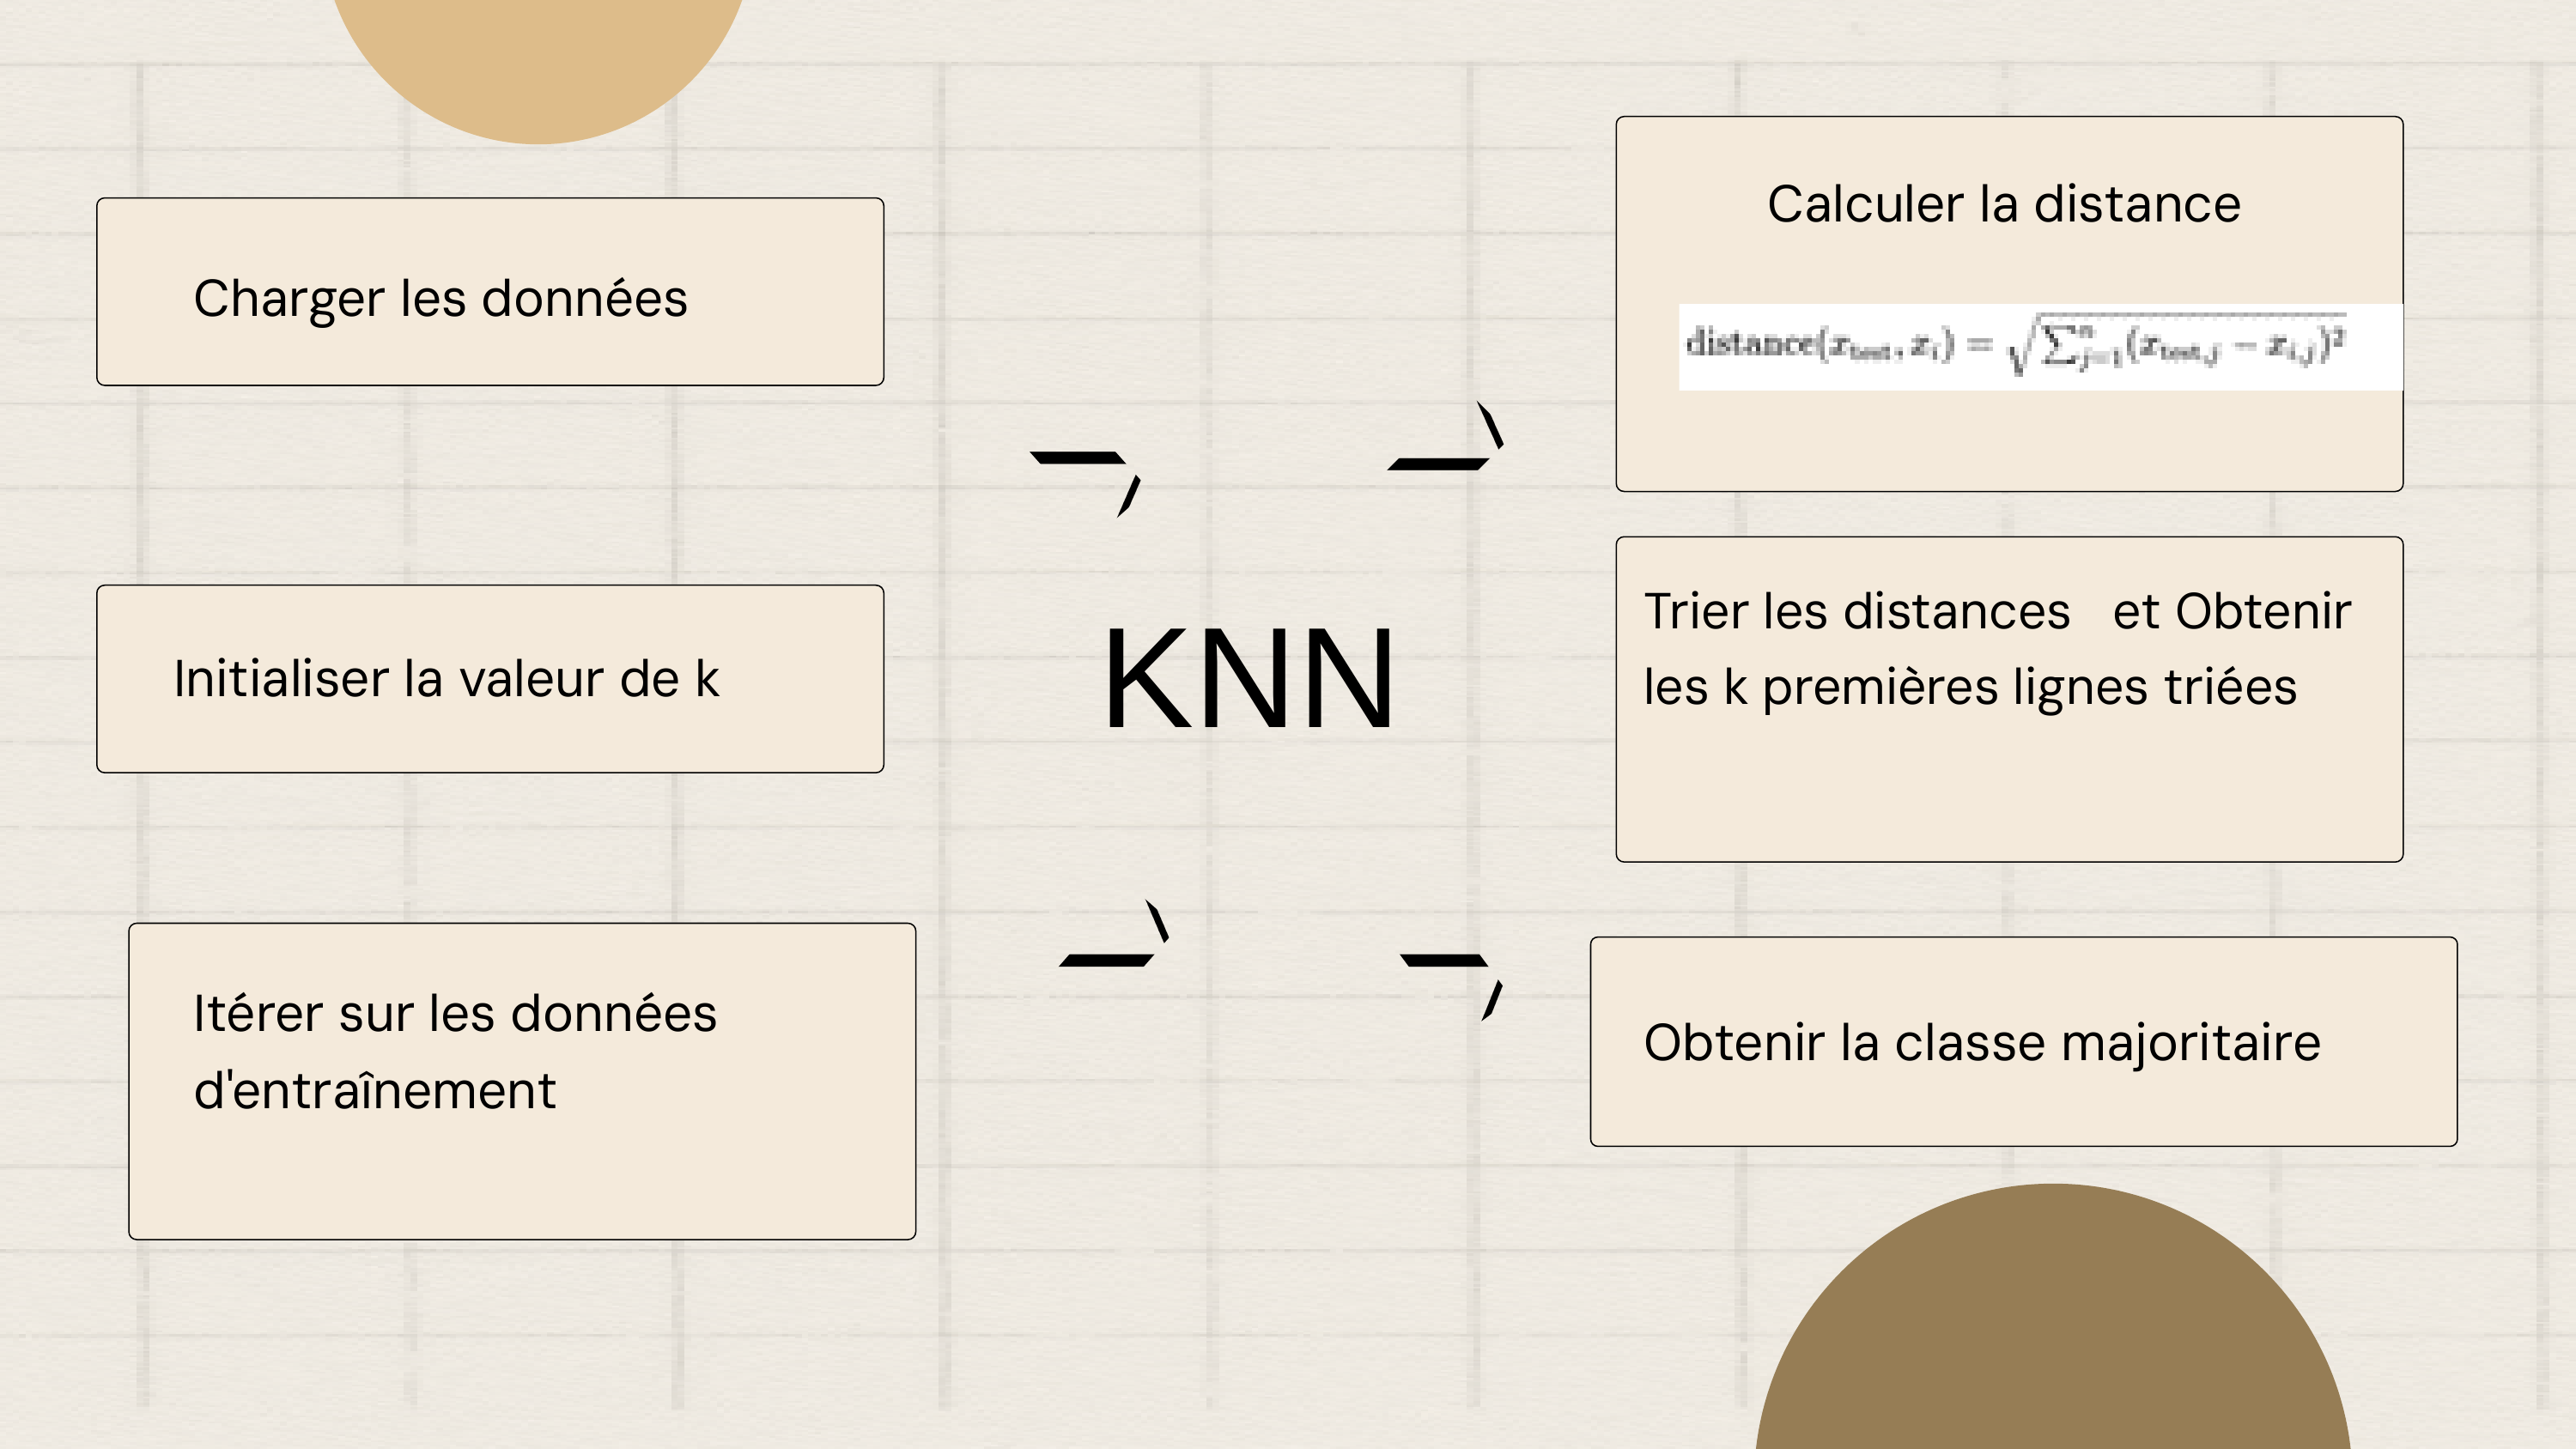

Calculer la distance

Charger les données

Trier les distances   et Obtenir les k premières lignes triées

KNN
Initialiser la valeur de k

Itérer sur les données d'entraînement
Obtenir la classe majoritaire